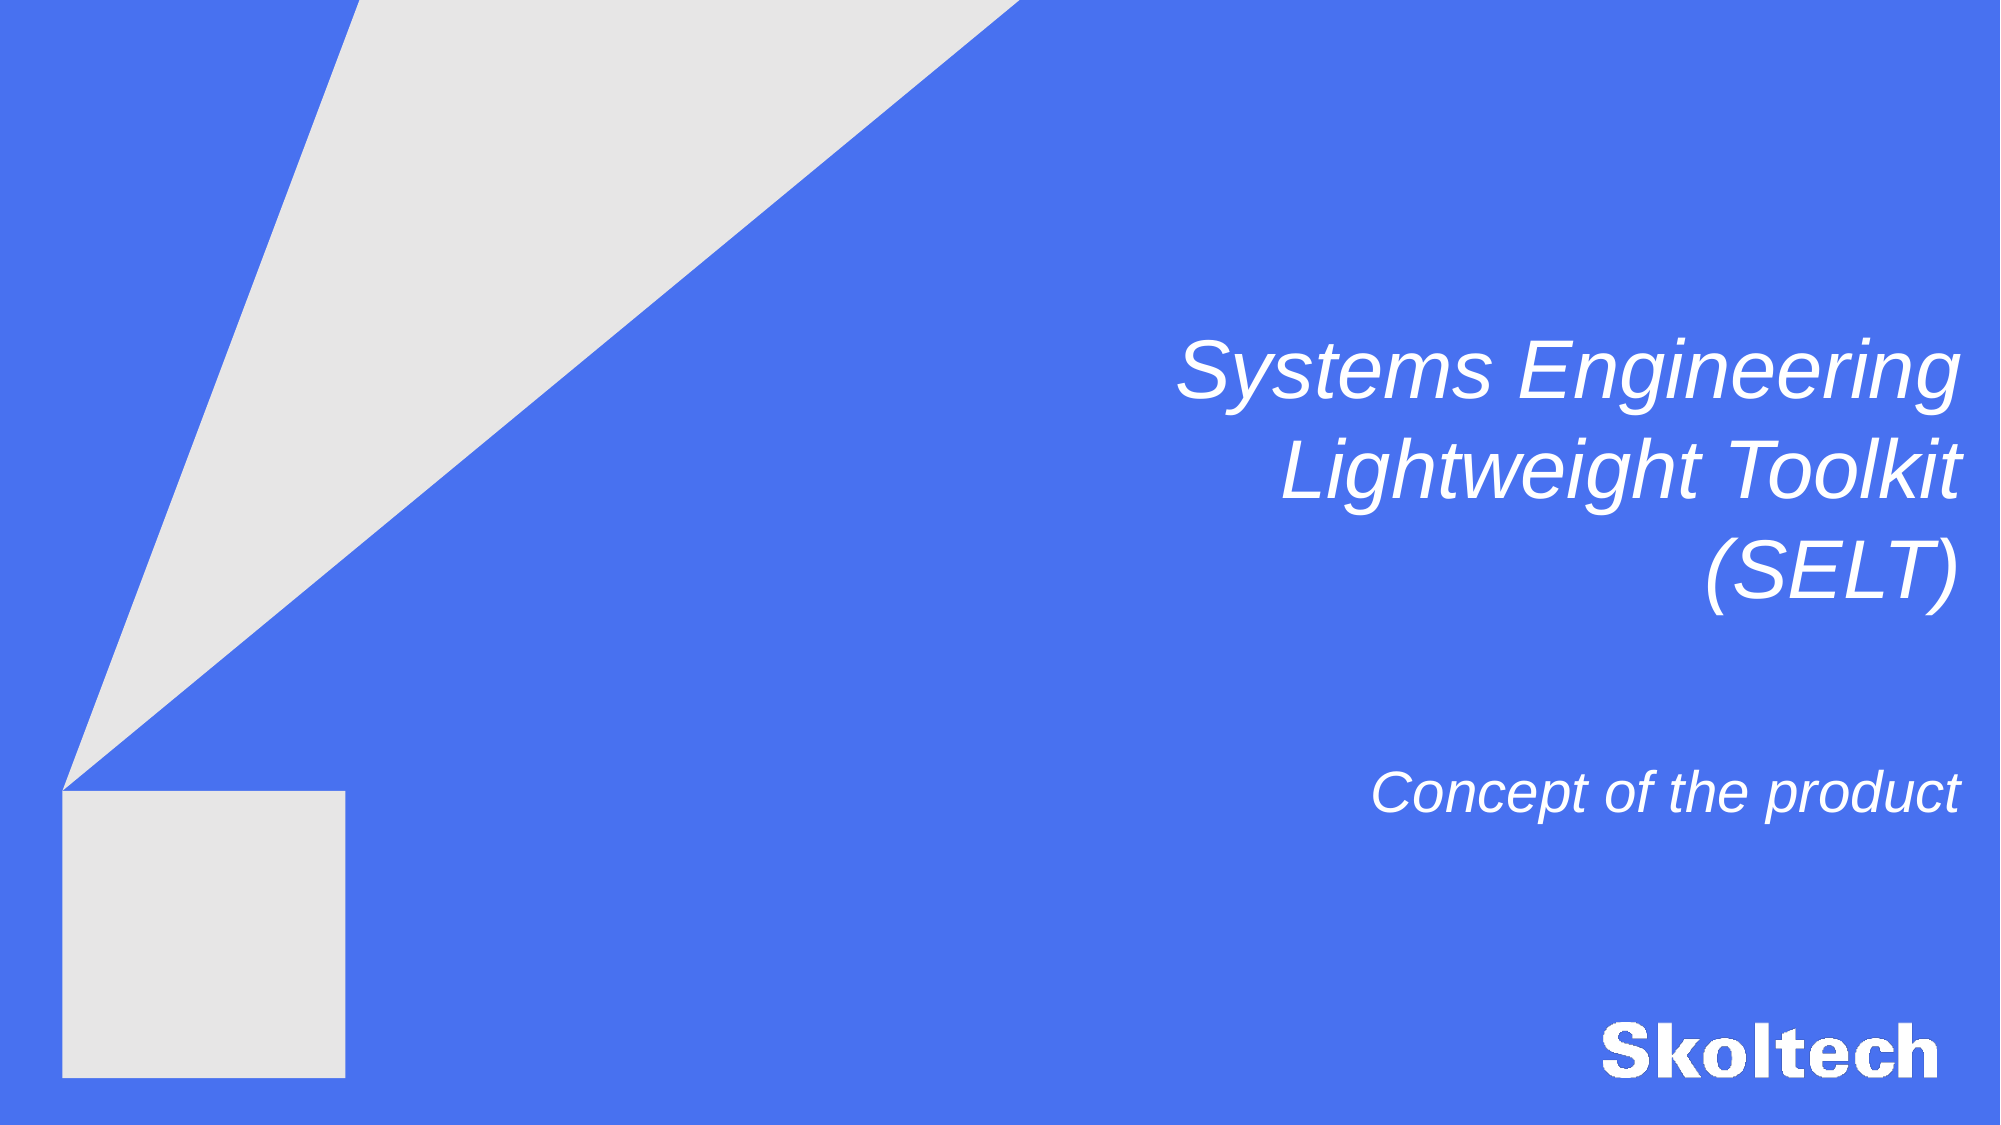

Systems Engineering
Lightweight Toolkit
(SELT)

Concept of the product